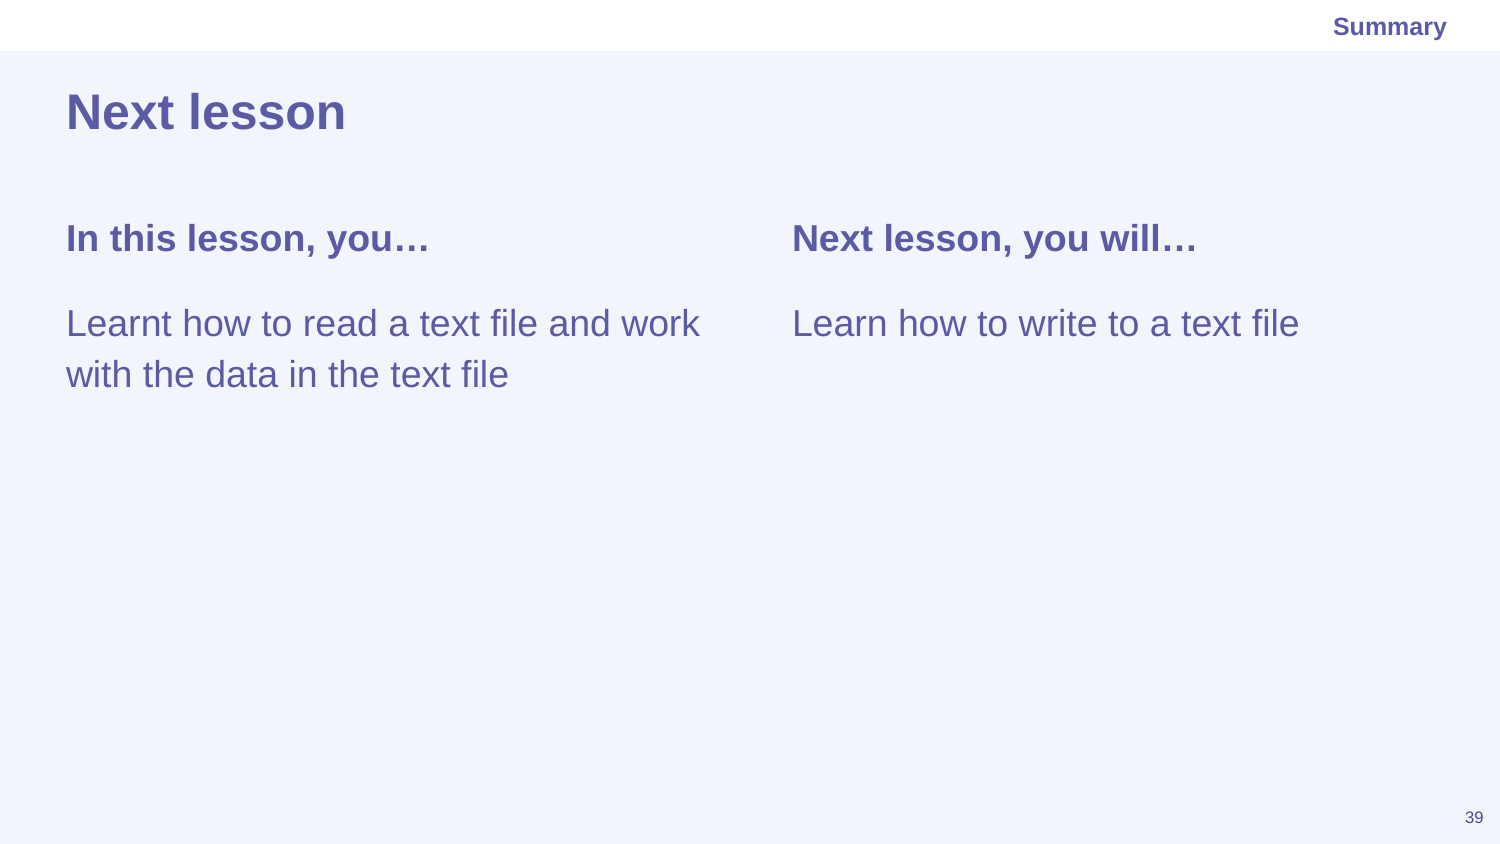

Summary
# Next lesson
Next lesson, you will…
Learn how to write to a text file
In this lesson, you…
Learnt how to read a text file and work with the data in the text file

39